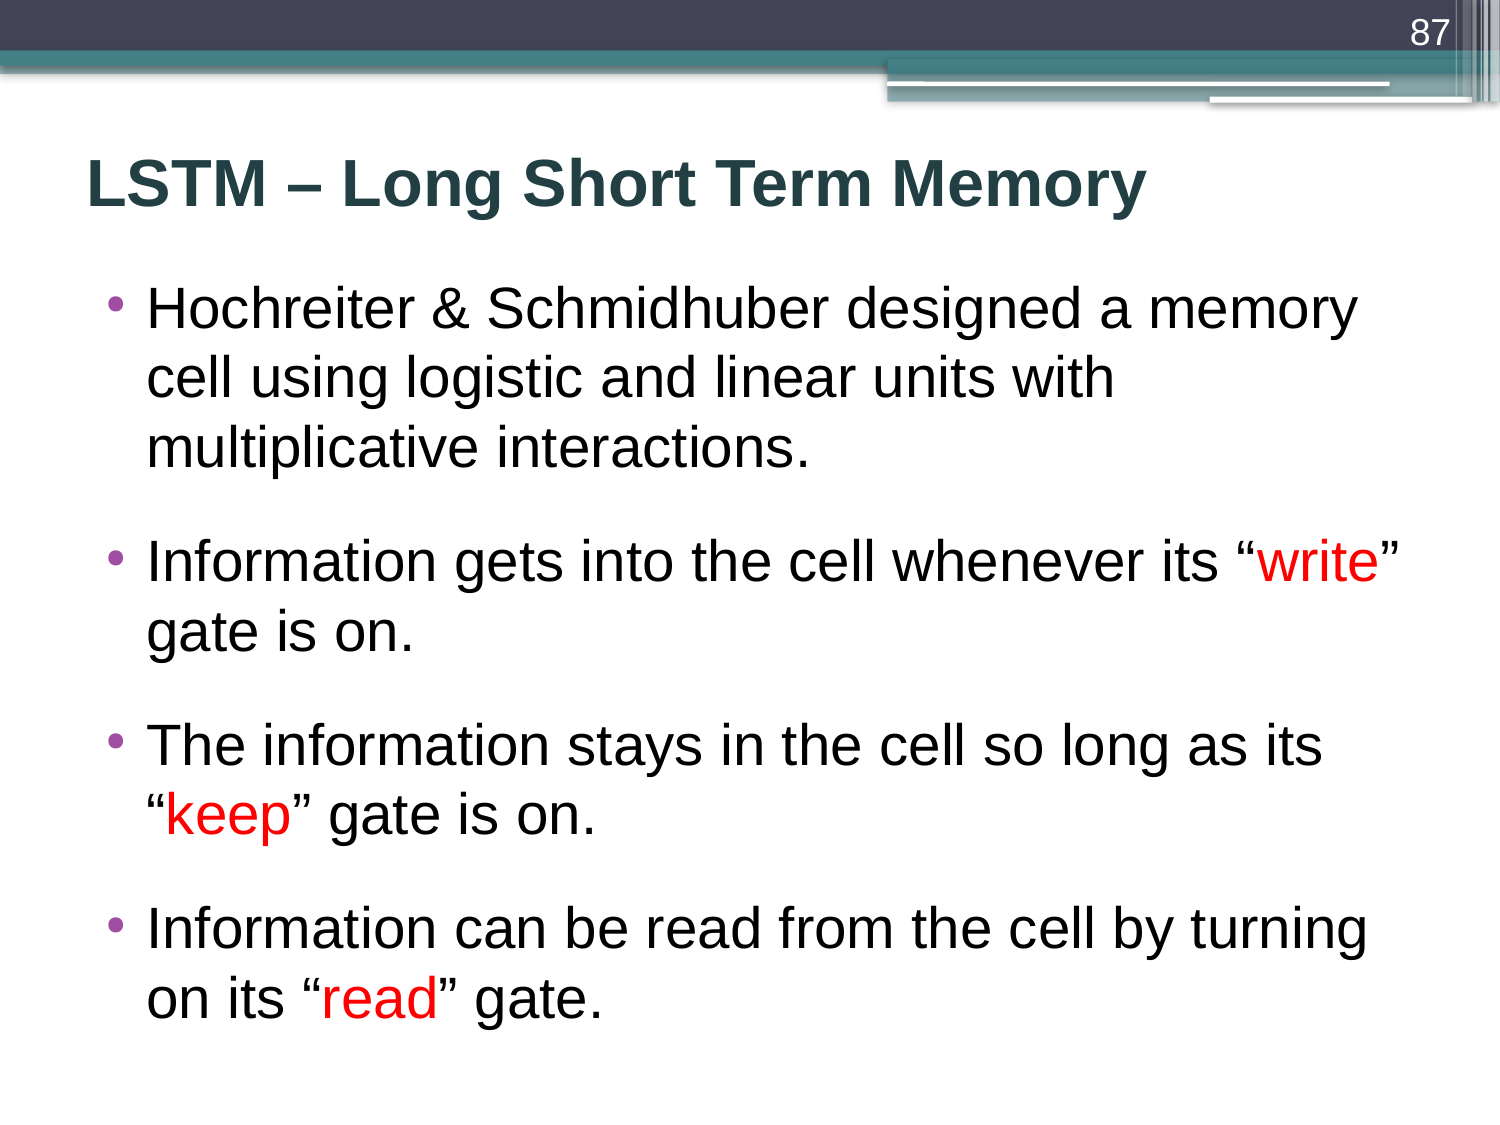

87
# LSTM – Long Short Term Memory
Hochreiter & Schmidhuber designed a memory cell using logistic and linear units with multiplicative interactions.
Information gets into the cell whenever its “write” gate is on.
The information stays in the cell so long as its “keep” gate is on.
Information can be read from the cell by turning on its “read” gate.